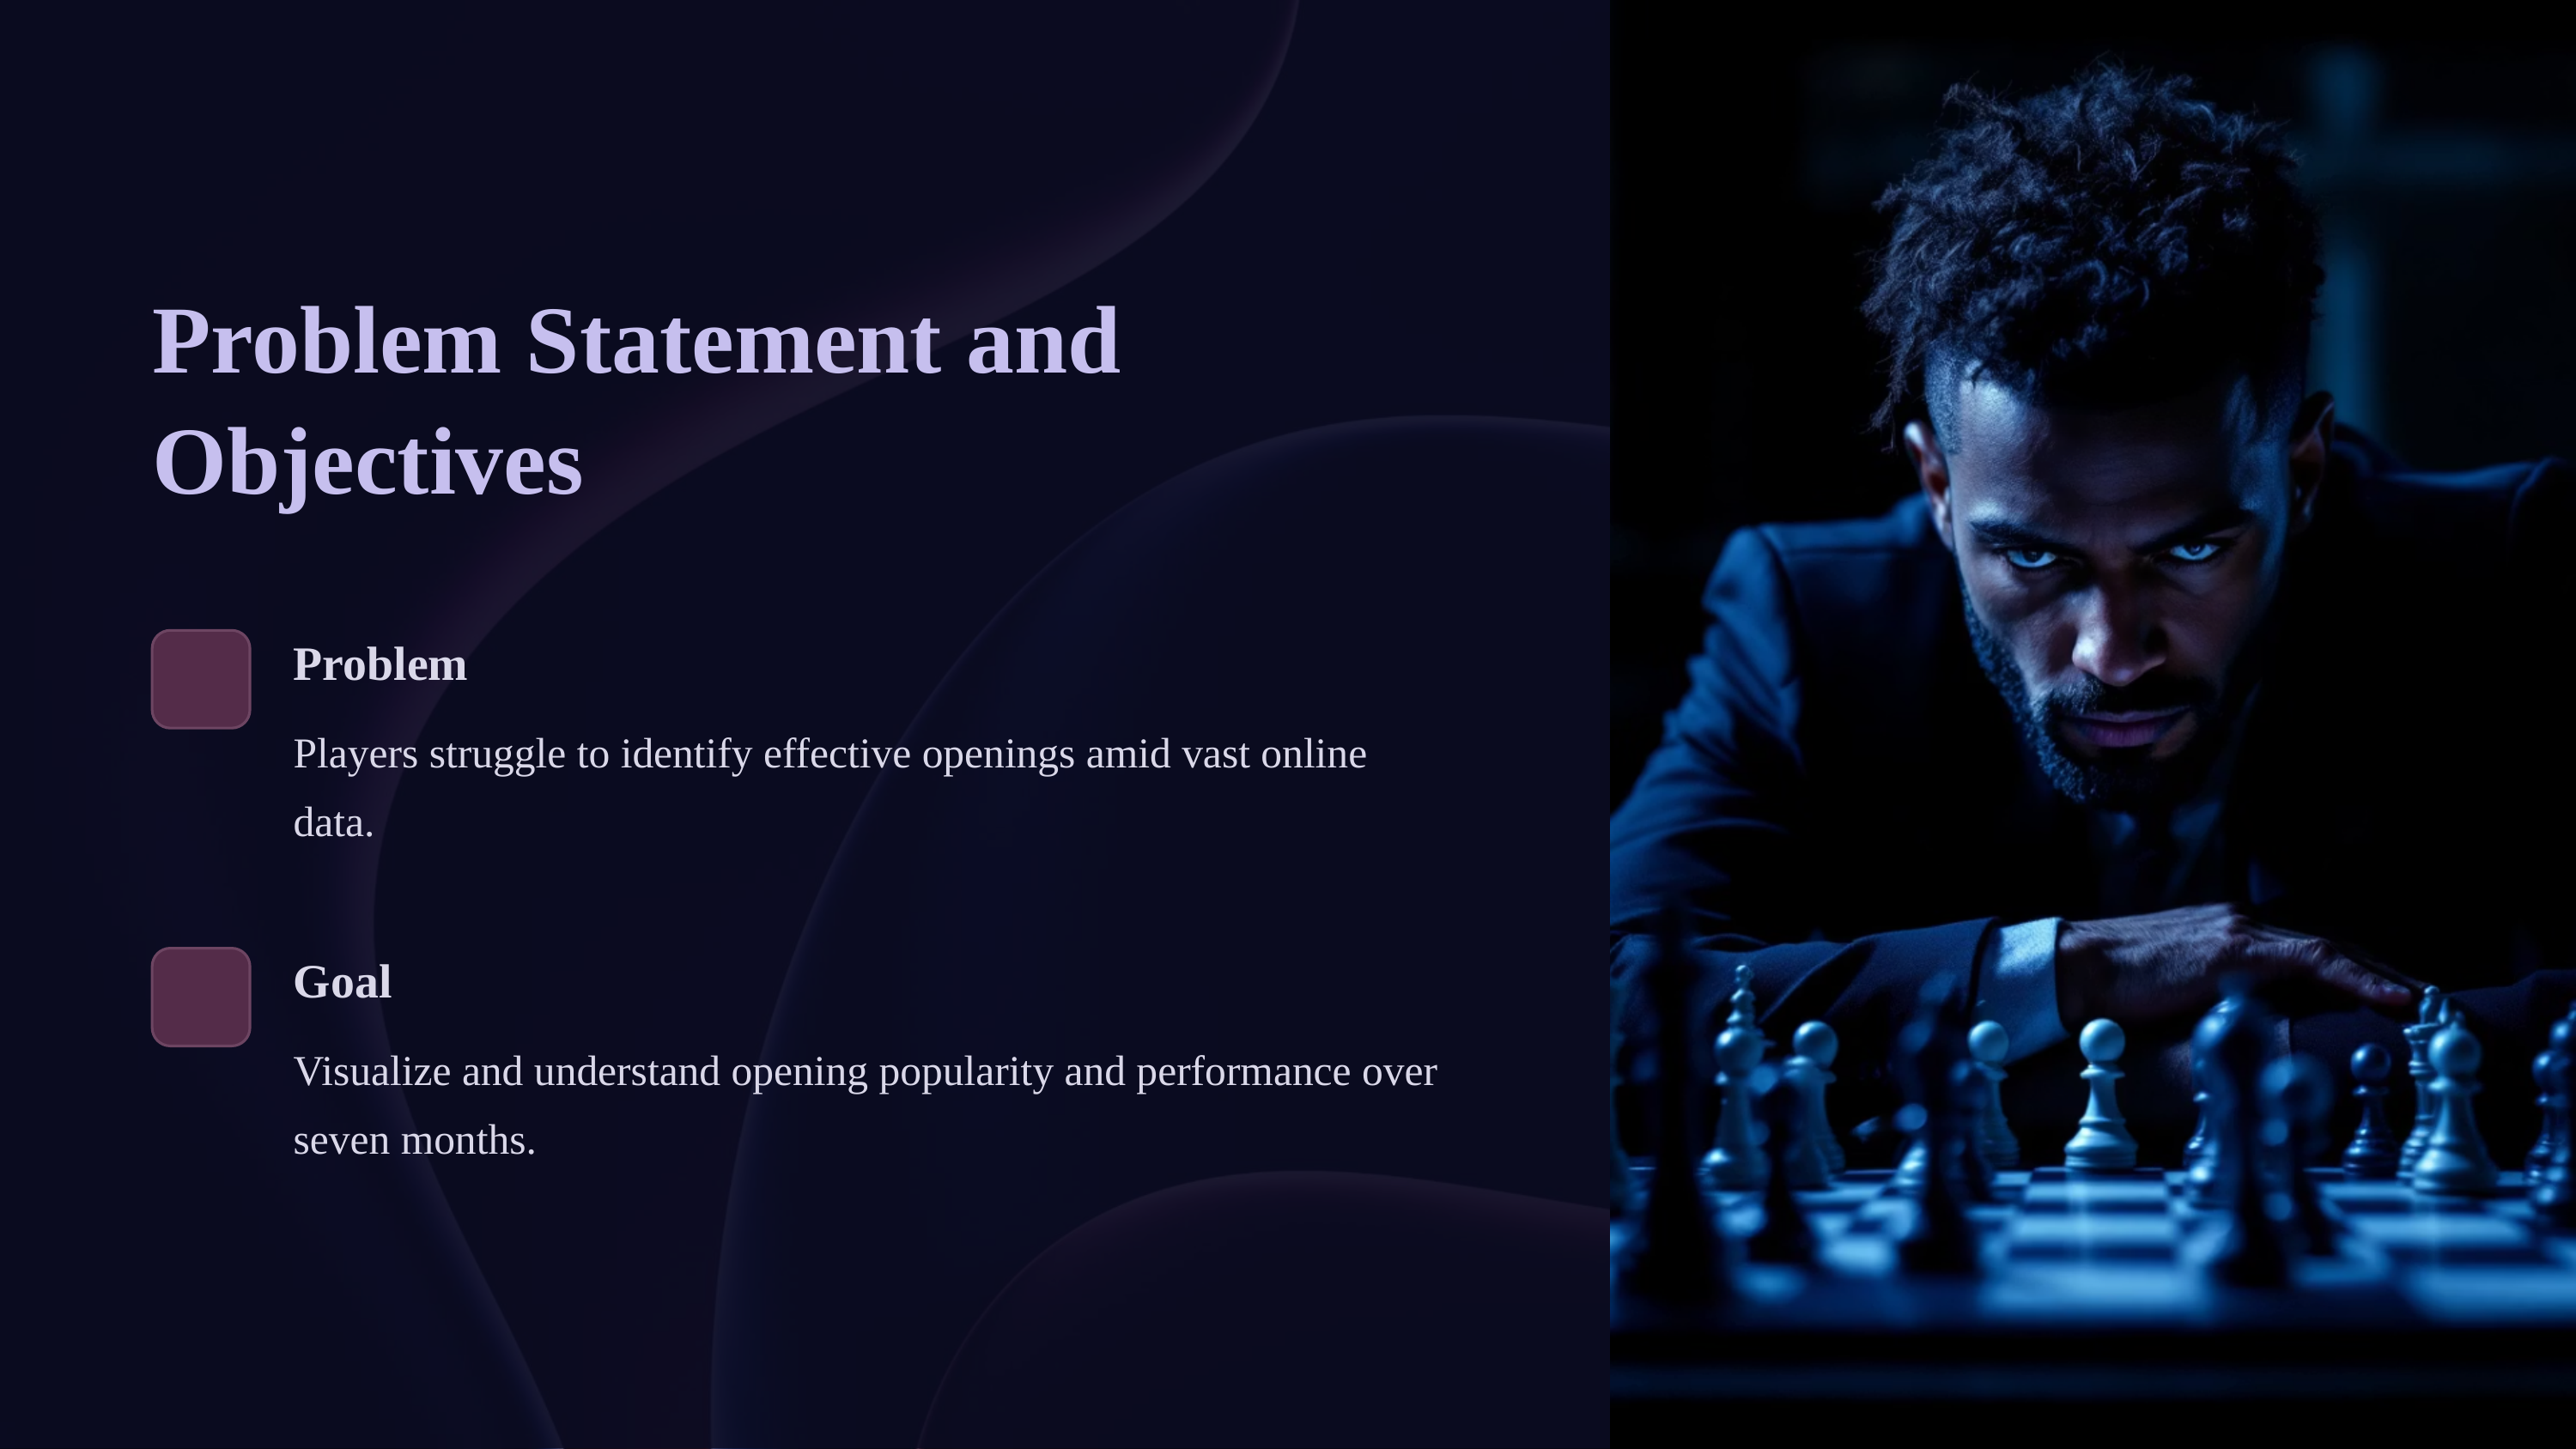

Problem Statement and Objectives

Problem

Players struggle to identify effective openings amid vast online data.

Goal

Visualize and understand opening popularity and performance over seven months.